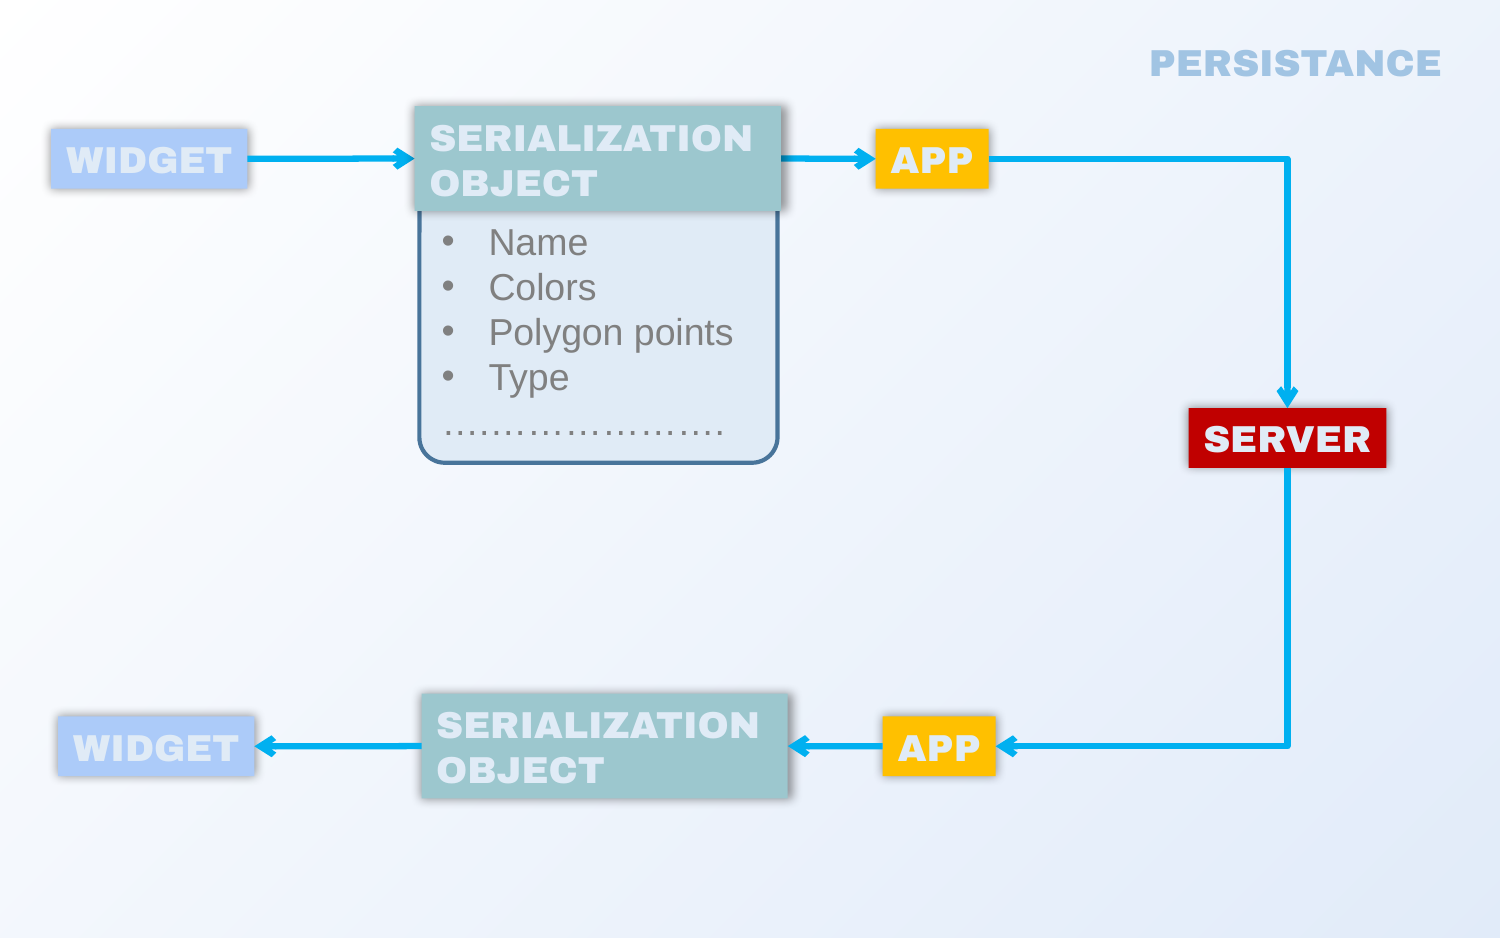

PERSISTANCE
SERIALIZATION
OBJECT
APP
WIDGET

Name
Colors
Polygon points
Type
….……………….

SERVER
SERIALIZATION
OBJECT
APP
WIDGET